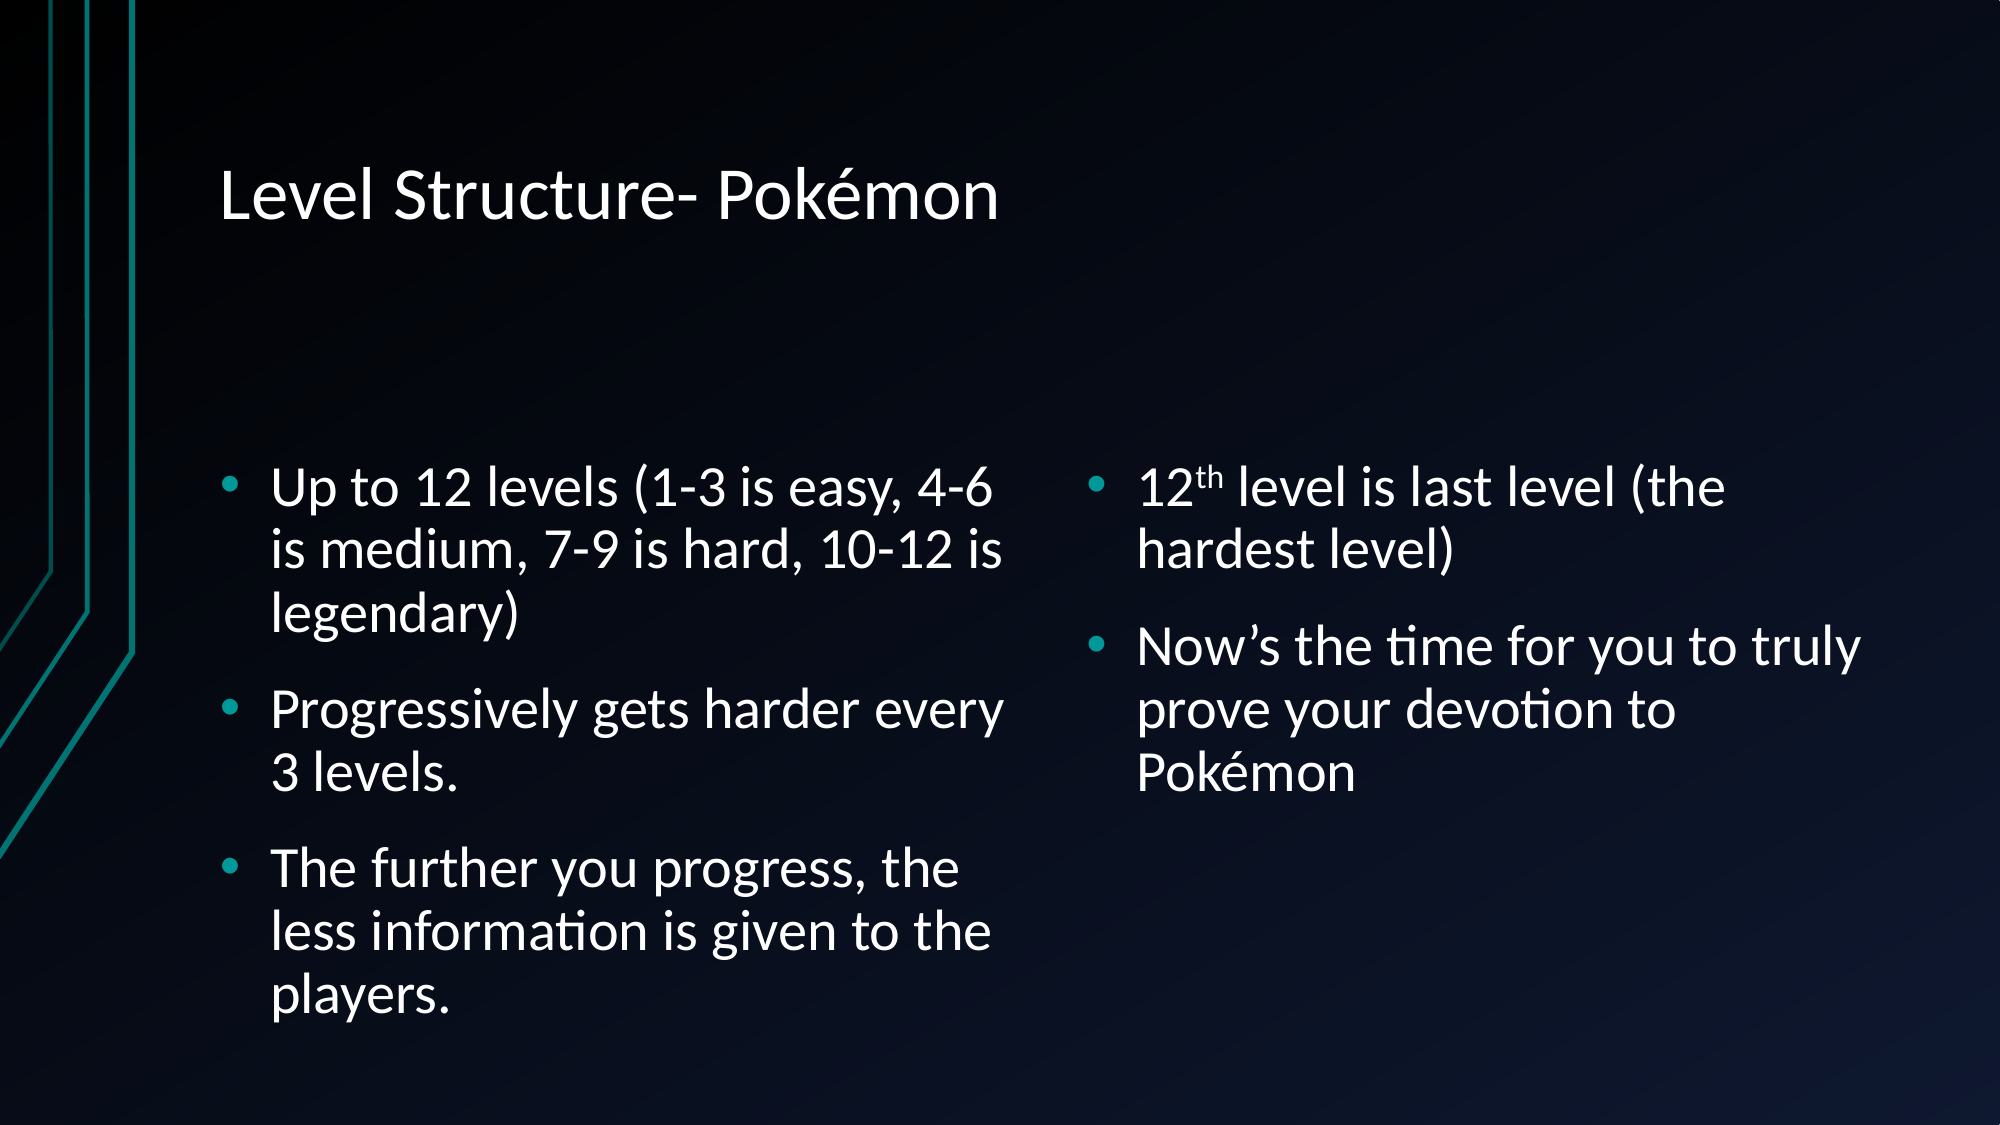

# Level Structure- Pokémon
Up to 12 levels (1-3 is easy, 4-6 is medium, 7-9 is hard, 10-12 is legendary)
Progressively gets harder every 3 levels.
The further you progress, the less information is given to the players.
12th level is last level (the hardest level)
Now’s the time for you to truly prove your devotion to Pokémon